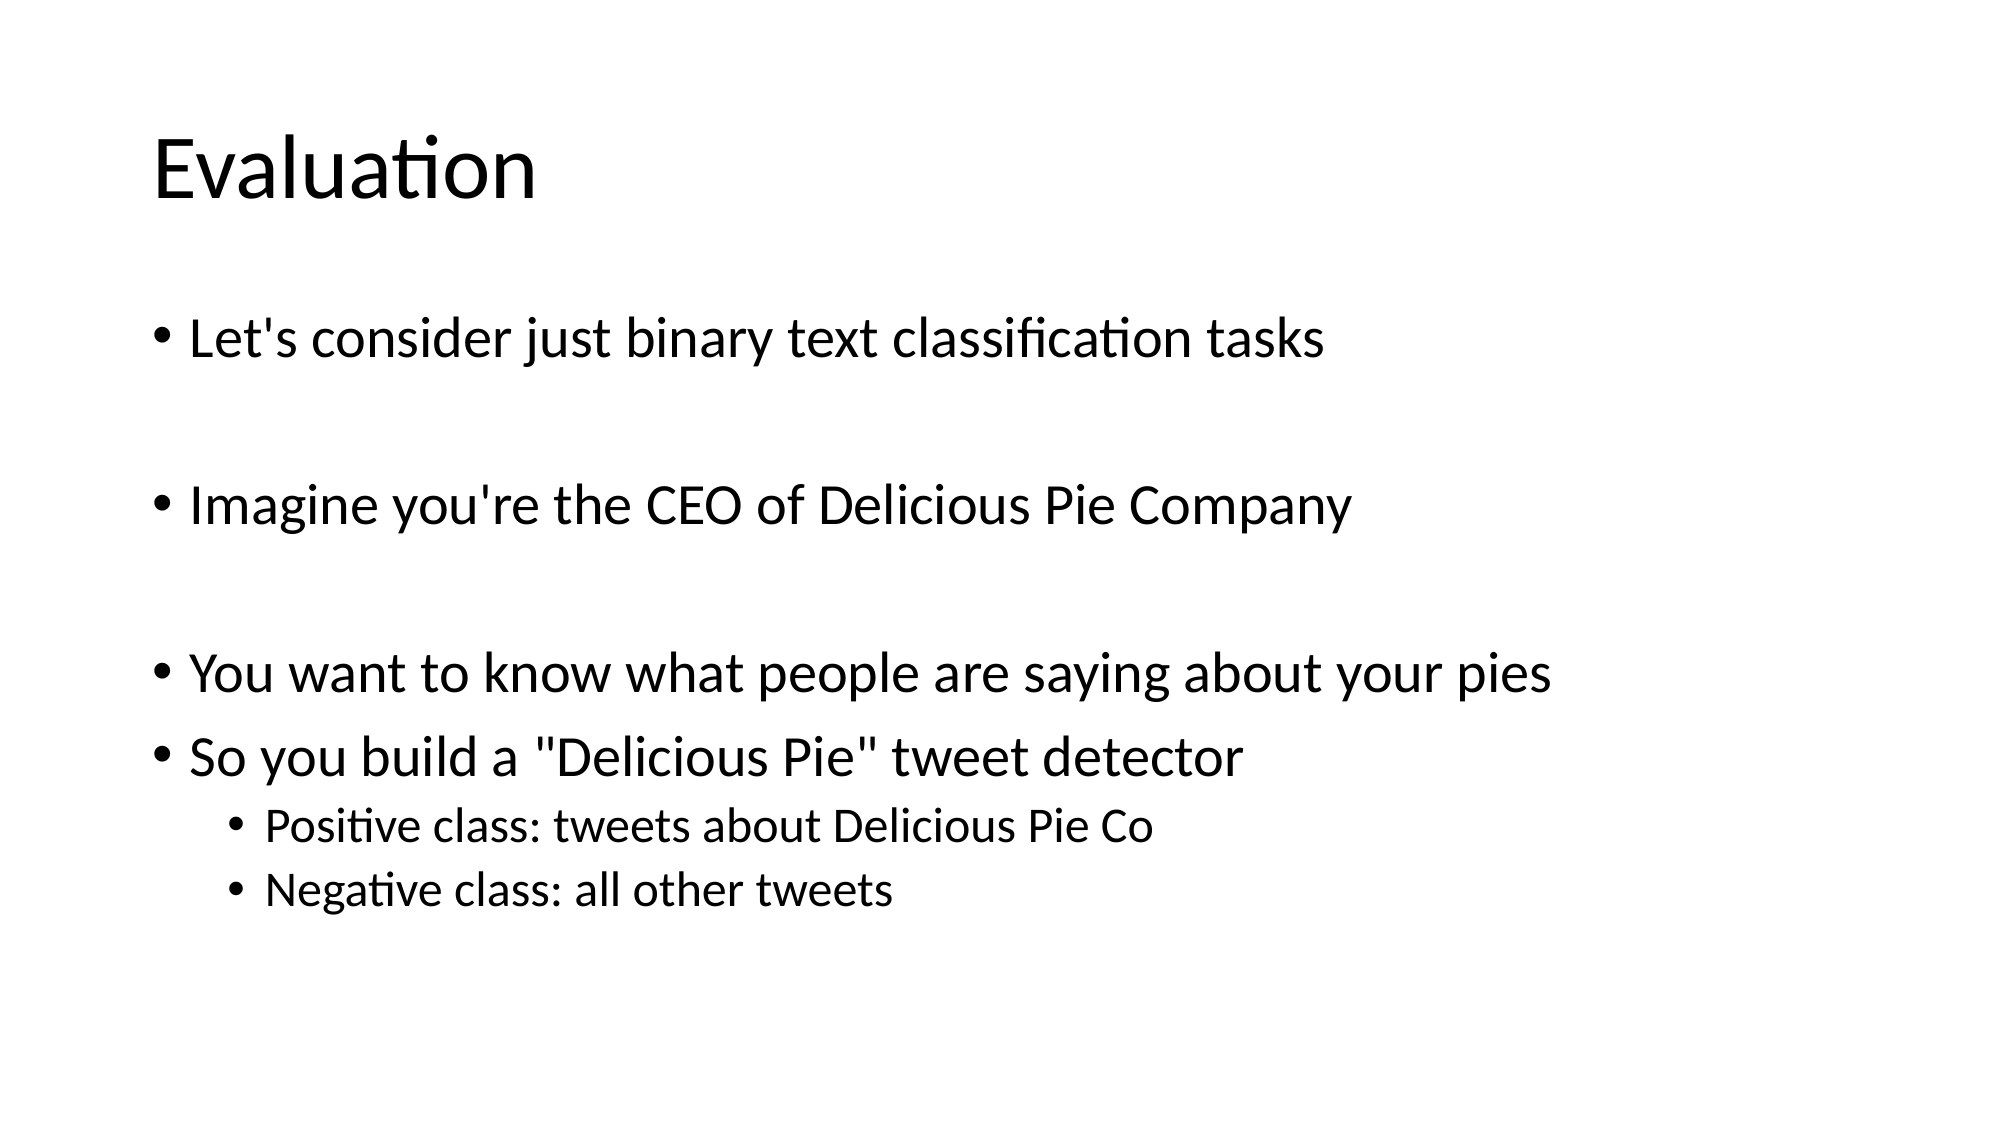

# Evaluation
Let's consider just binary text classification tasks

Imagine you're the CEO of Delicious Pie Company

You want to know what people are saying about your pies
So you build a "Delicious Pie" tweet detector
Positive class: tweets about Delicious Pie Co
Negative class: all other tweets